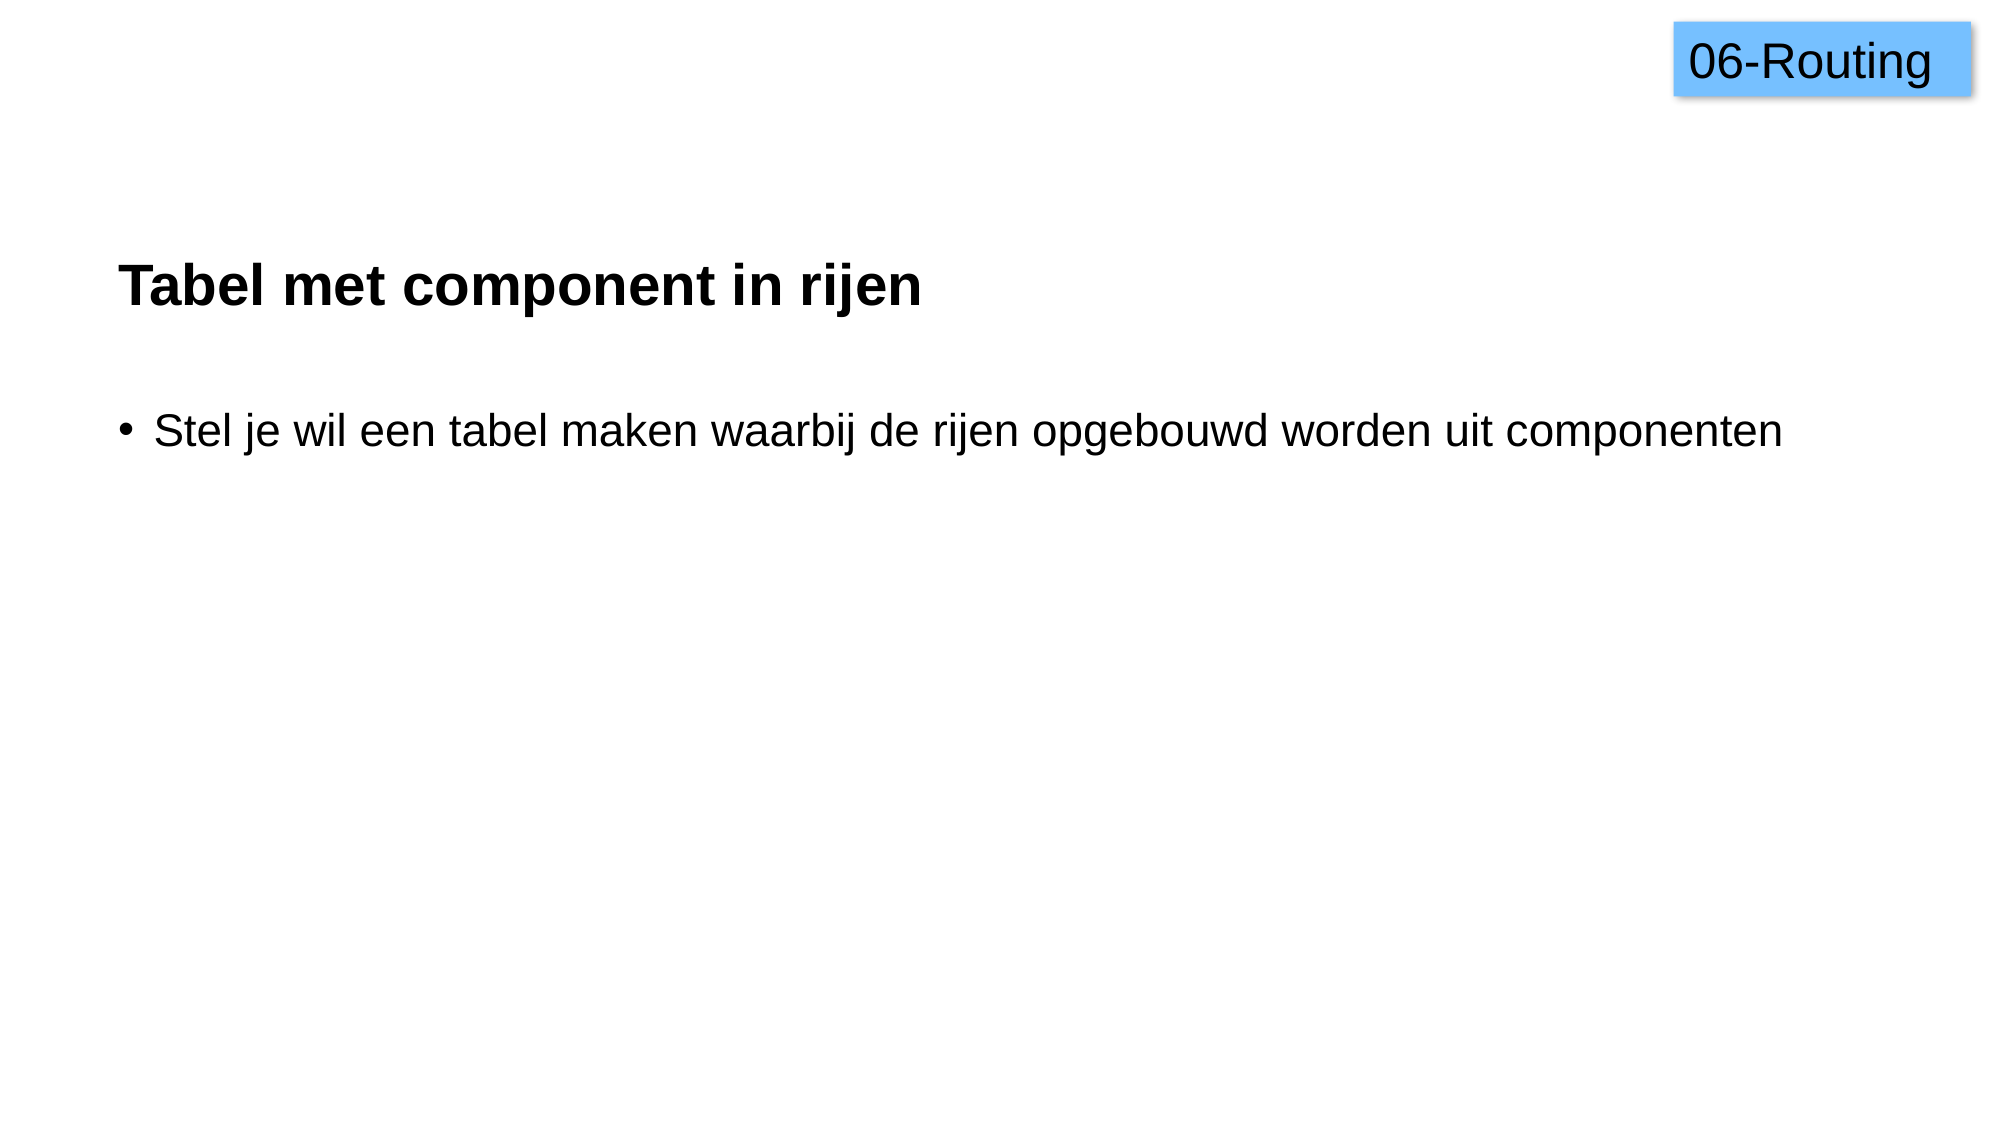

06-Routing
# Tabel met component in rijen
Stel je wil een tabel maken waarbij de rijen opgebouwd worden uit componenten